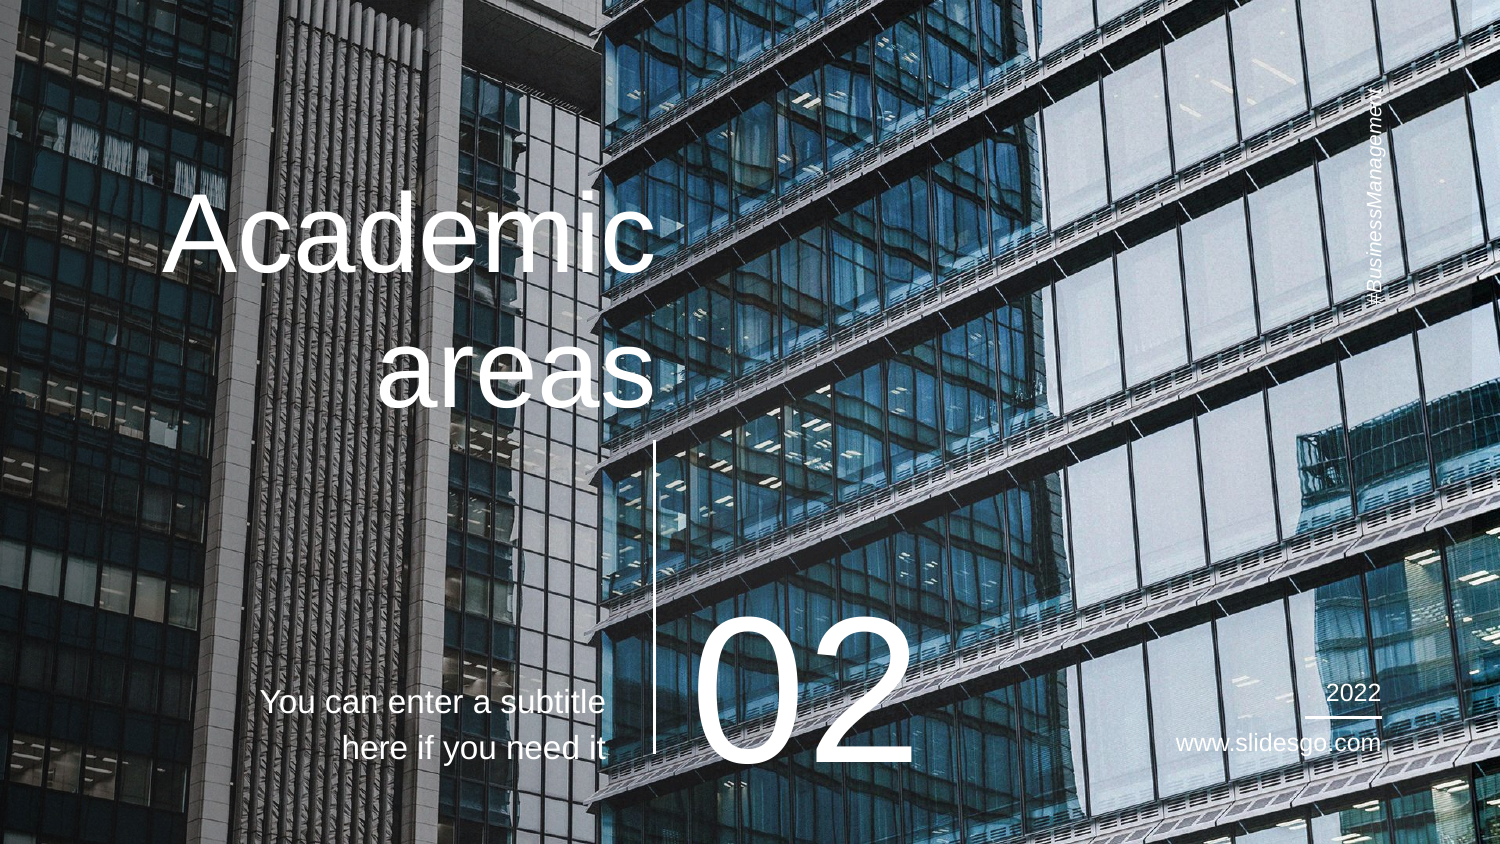

# Academic areas
#BusinessManagement
02
2022
You can enter a subtitle here if you need it
www.slidesgo.com